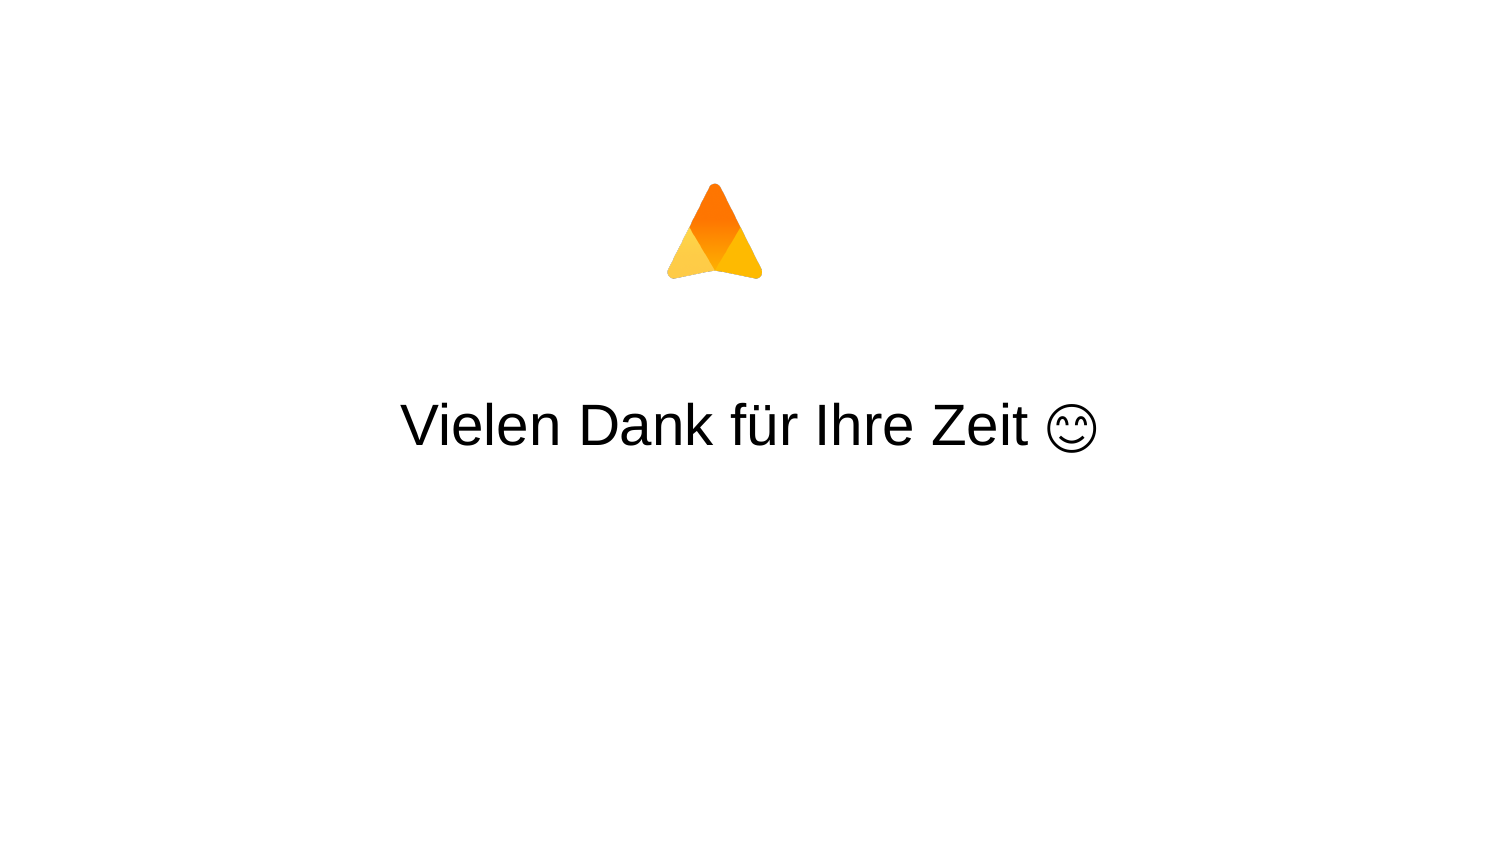

# Vielen Dank für Ihre Zeit 😊